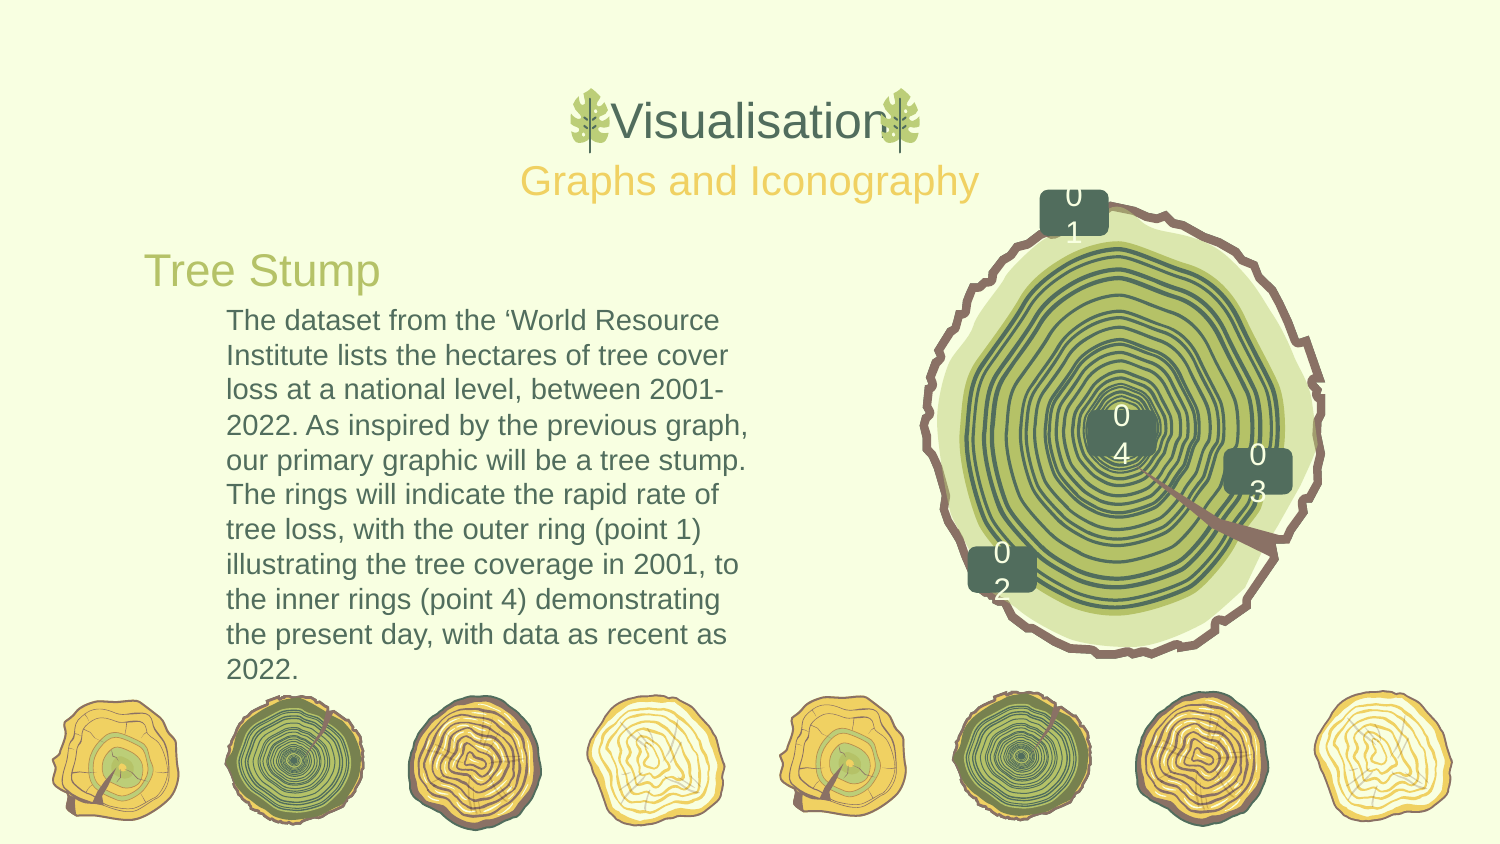

# Visualisation

Graphs and Iconography
01
Tree Stump
The dataset from the ‘World Resource Institute lists the hectares of tree cover loss at a national level, between 2001-2022. As inspired by the previous graph, our primary graphic will be a tree stump. The rings will indicate the rapid rate of tree loss, with the outer ring (point 1) illustrating the tree coverage in 2001, to the inner rings (point 4) demonstrating the present day, with data as recent as 2022.

04
03
02